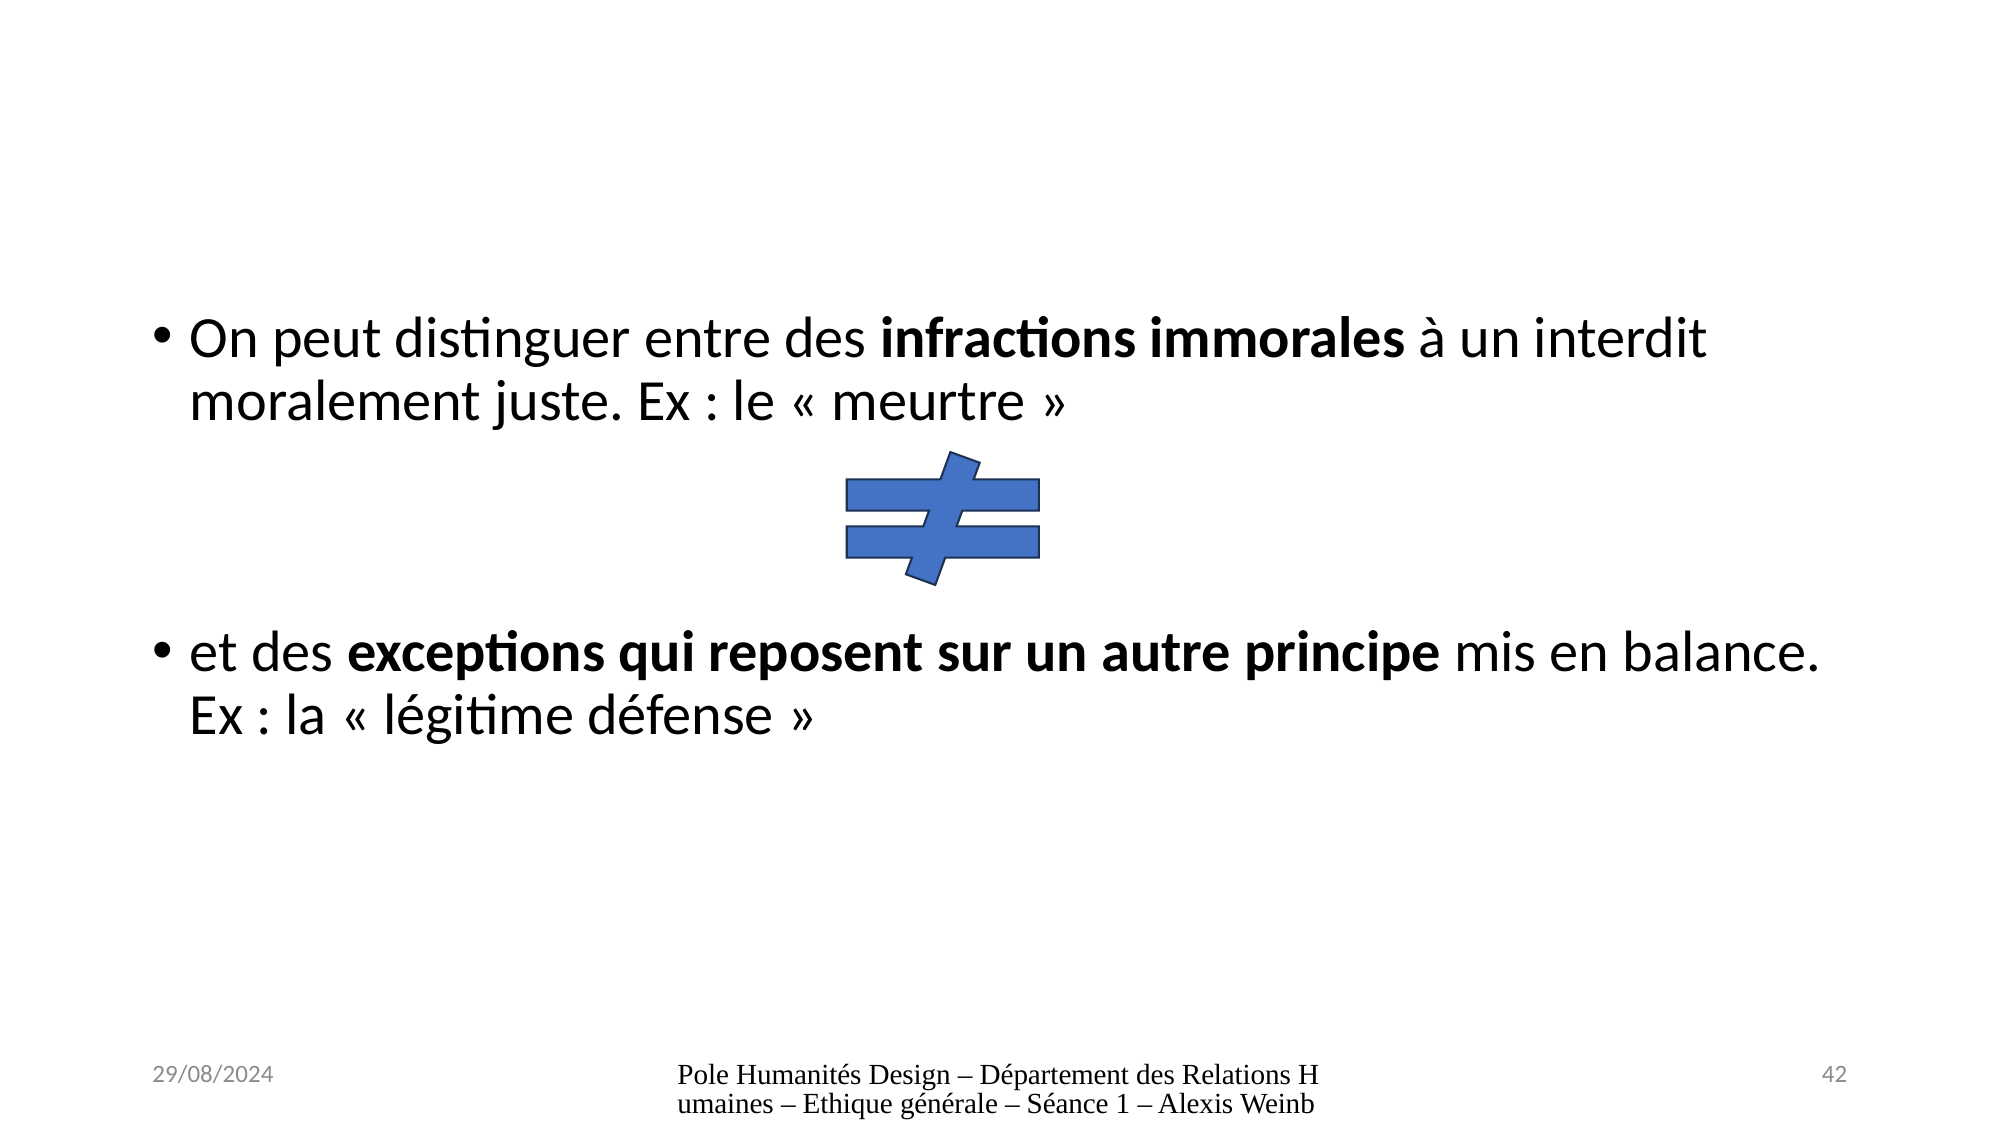

On peut distinguer entre des infractions immorales à un interdit moralement juste. Ex : le « meurtre »

et des exceptions qui reposent sur un autre principe mis en balance. Ex : la « légitime défense »

29/08/2024
Pole Humanités Design – Département des Relations Humaines – Ethique générale – Séance 1 – Alexis Weinberg
42